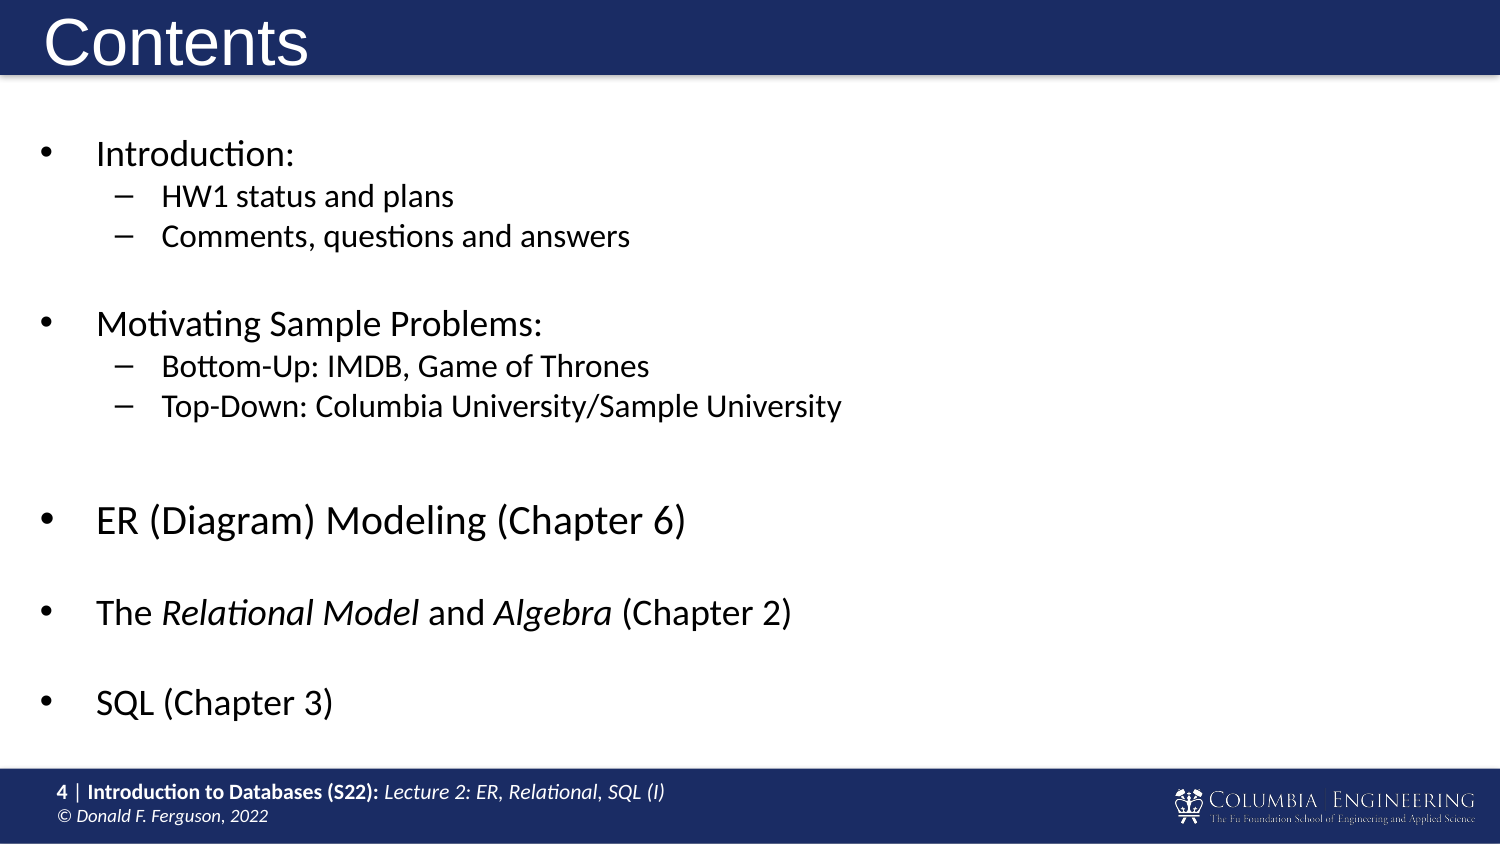

# Contents
Introduction:
HW1 status and plans
Comments, questions and answers

Motivating Sample Problems:
Bottom-Up: IMDB, Game of Thrones
Top-Down: Columbia University/Sample University

ER (Diagram) Modeling (Chapter 6)

The Relational Model and Algebra (Chapter 2)

SQL (Chapter 3)